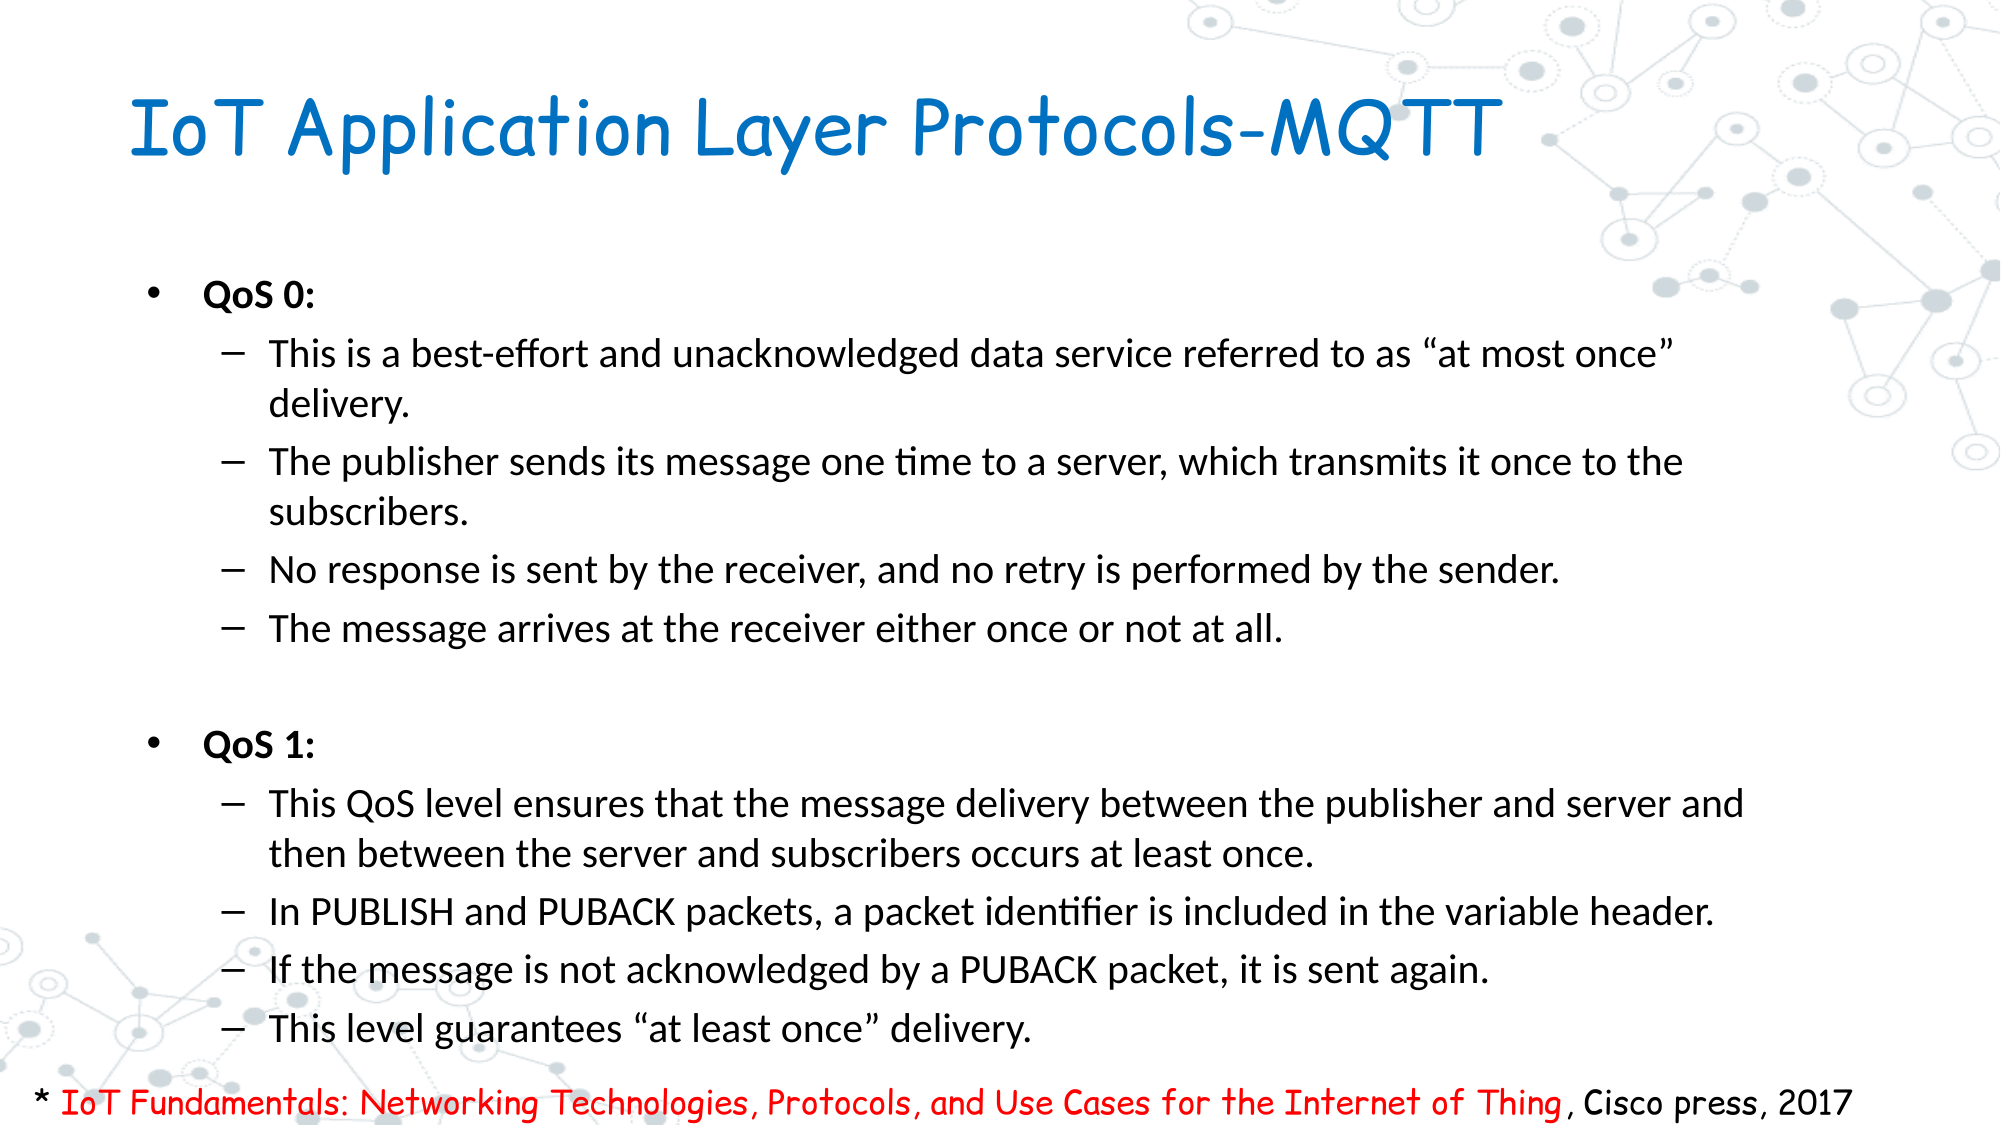

# IoT Application Layer Protocols-MQTT
QoS 0:
This is a best-effort and unacknowledged data service referred to as “at most once” delivery.
The publisher sends its message one time to a server, which transmits it once to the subscribers.
No response is sent by the receiver, and no retry is performed by the sender.
The message arrives at the receiver either once or not at all.

QoS 1:
This QoS level ensures that the message delivery between the publisher and server and then between the server and subscribers occurs at least once.
In PUBLISH and PUBACK packets, a packet identifier is included in the variable header.
If the message is not acknowledged by a PUBACK packet, it is sent again.
This level guarantees “at least once” delivery.
* IoT Fundamentals: Networking Technologies, Protocols, and Use Cases for the Internet of Thing, Cisco press, 2017